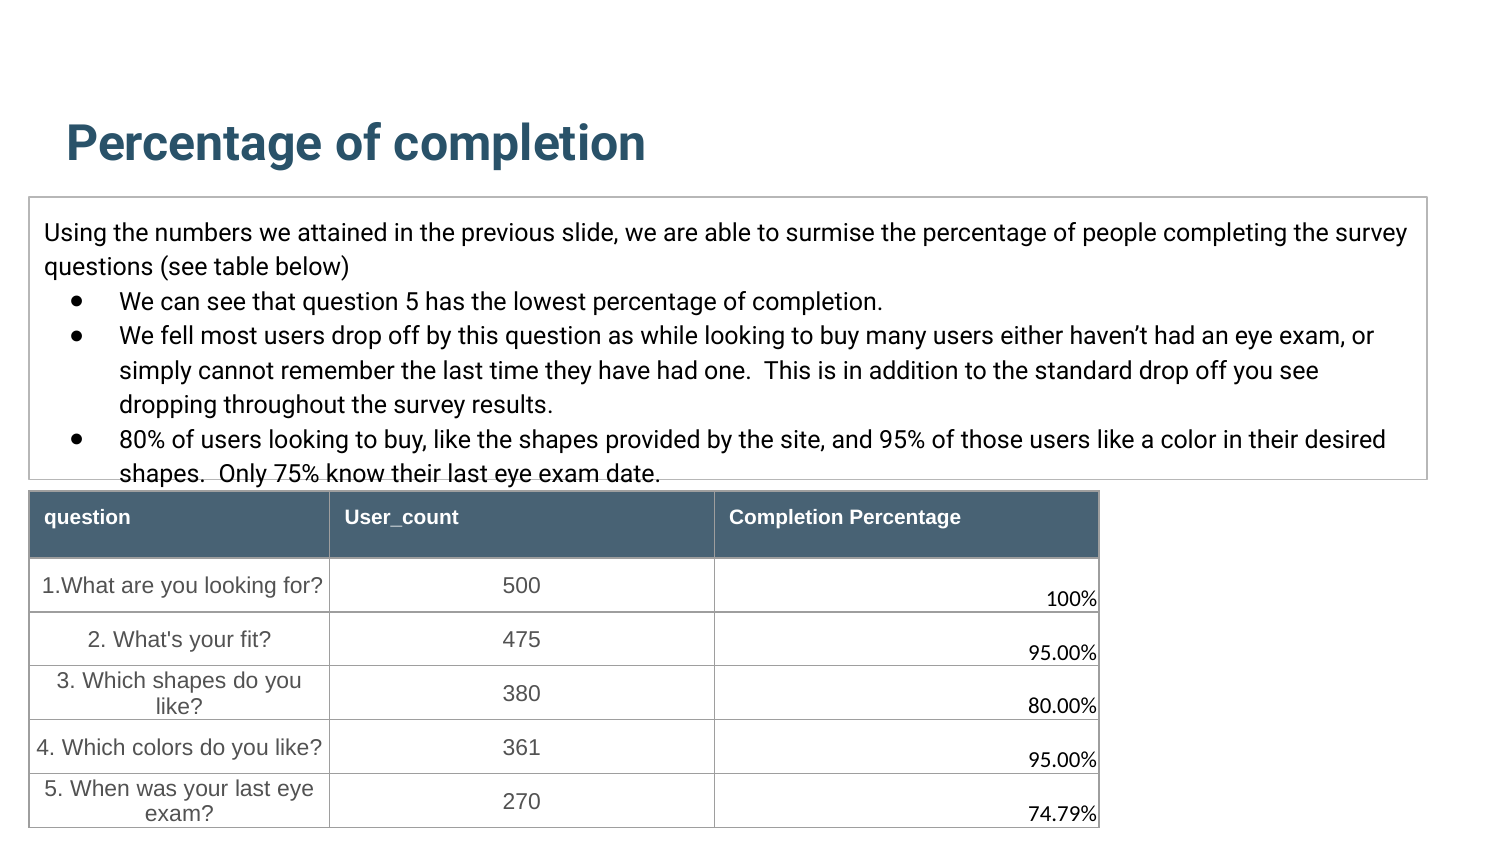

Percentage of completion
Using the numbers we attained in the previous slide, we are able to surmise the percentage of people completing the survey questions (see table below)
We can see that question 5 has the lowest percentage of completion.
We fell most users drop off by this question as while looking to buy many users either haven’t had an eye exam, or simply cannot remember the last time they have had one.  This is in addition to the standard drop off you see dropping throughout the survey results.
80% of users looking to buy, like the shapes provided by the site, and 95% of those users like a color in their desired shapes.  Only 75% know their last eye exam date.

| question | User\_count | Completion Percentage |
| --- | --- | --- |
| 1.What are you looking for? | 500 | 100% |
| 2. What's your fit? | 475 | 95.00% |
| 3. Which shapes do you like? | 380 | 80.00% |
| 4. Which colors do you like? | 361 | 95.00% |
| 5. When was your last eye exam? | 270 | 74.79% |